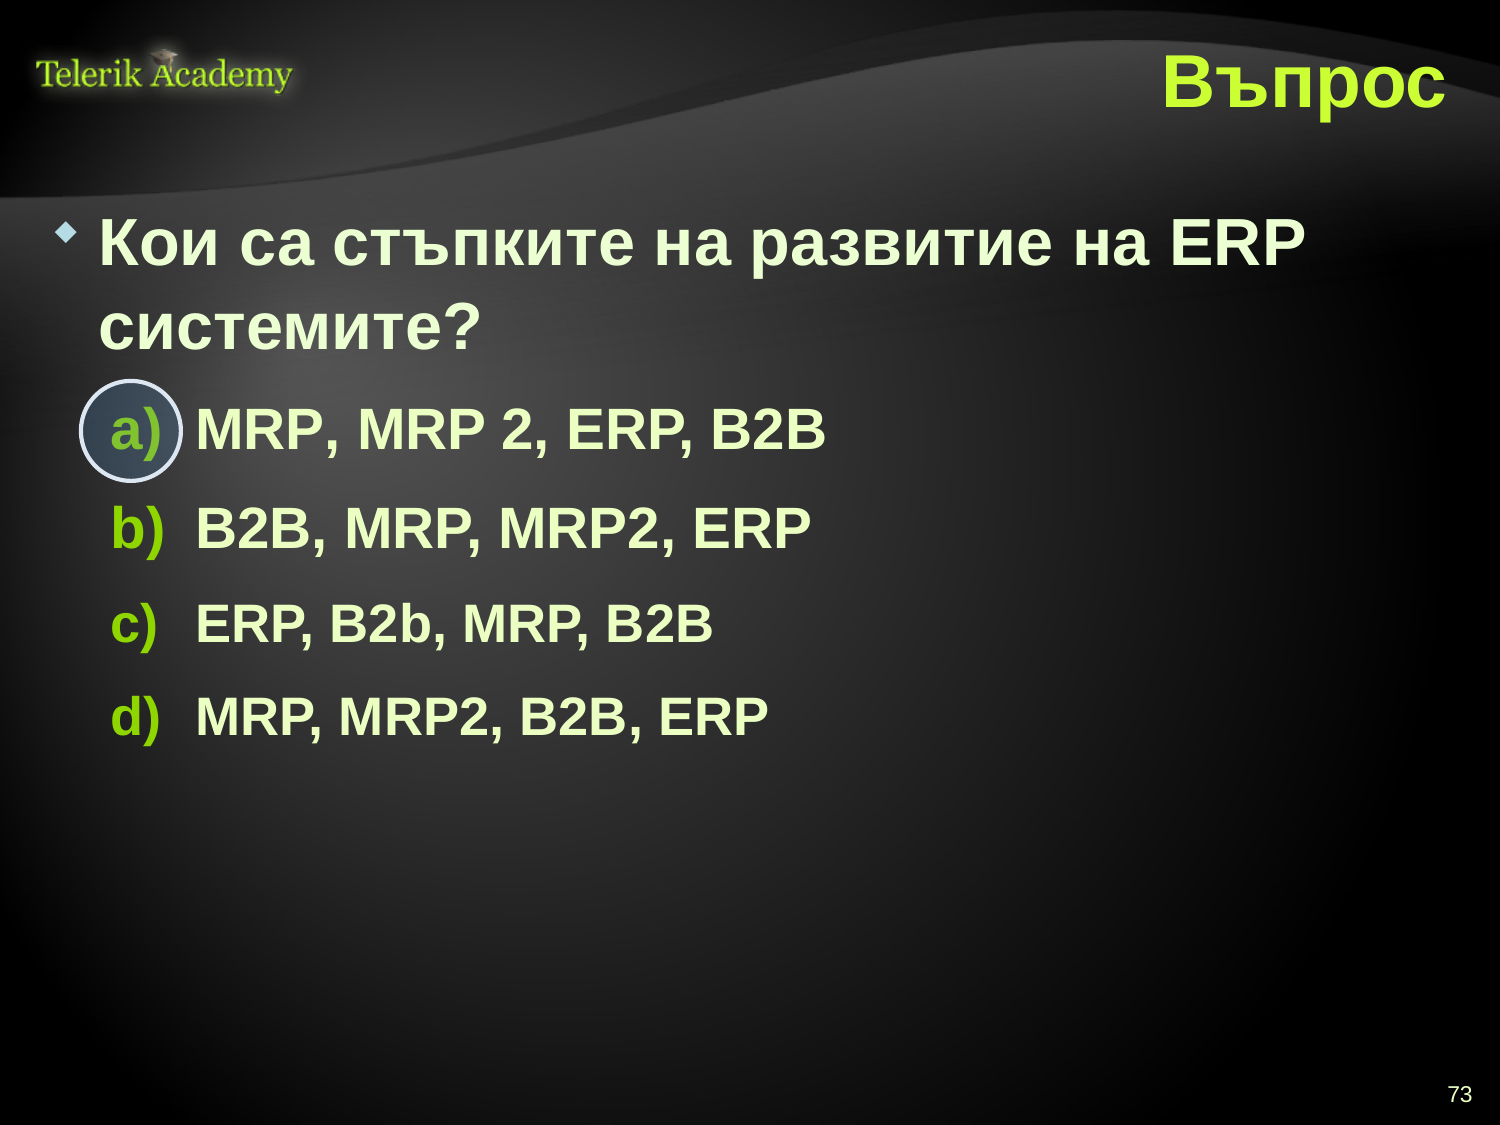

# Въпрос
Кои са стъпките на развитие на ERP системите?
MRP, MRP 2, ERP, B2B
B2B, MRP, MRP2, ERP
ERP, B2b, MRP, B2B
MRP, MRP2, B2B, ERP

73